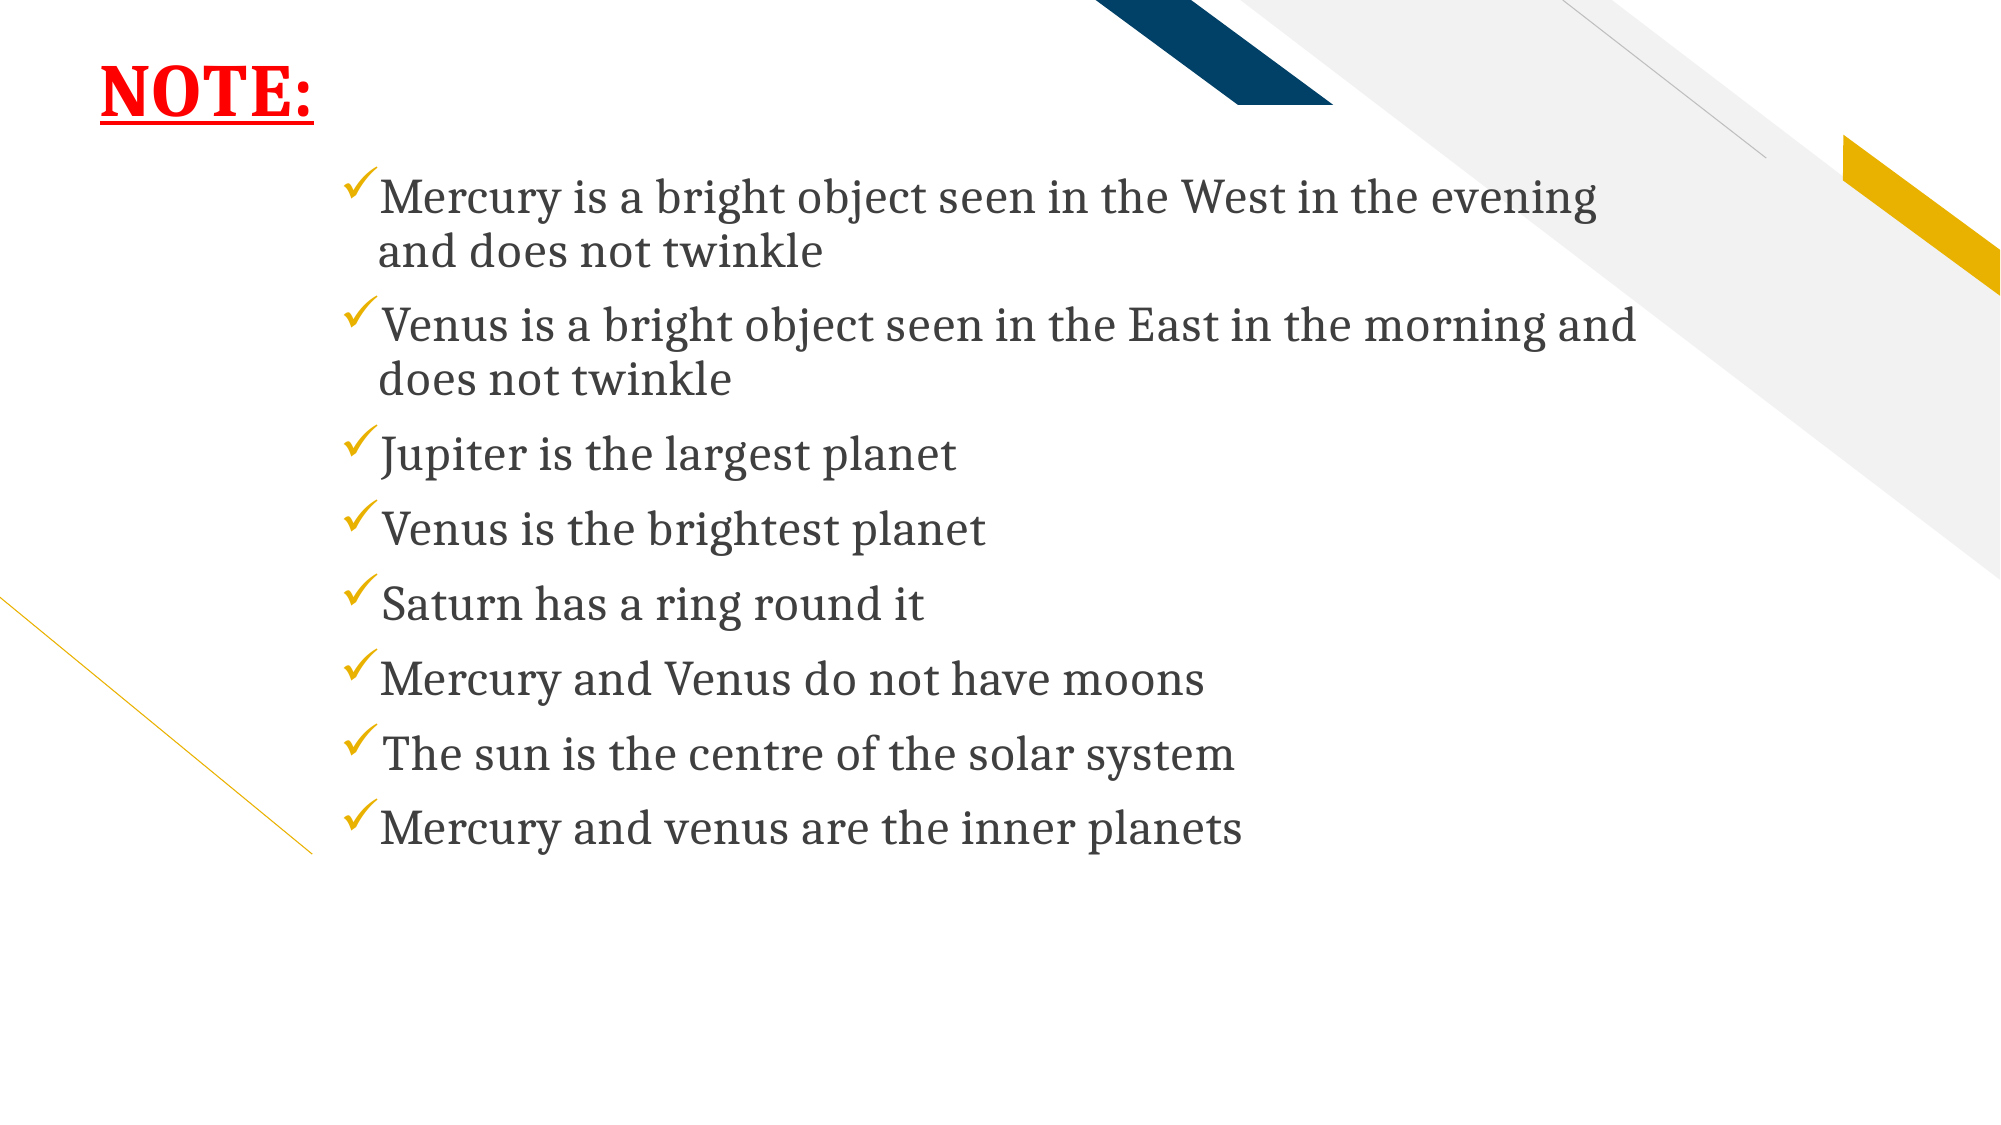

# NOTE:
Mercury is a bright object seen in the West in the evening and does not twinkle
Venus is a bright object seen in the East in the morning and does not twinkle
Jupiter is the largest planet
Venus is the brightest planet
Saturn has a ring round it
Mercury and Venus do not have moons
The sun is the centre of the solar system
Mercury and venus are the inner planets